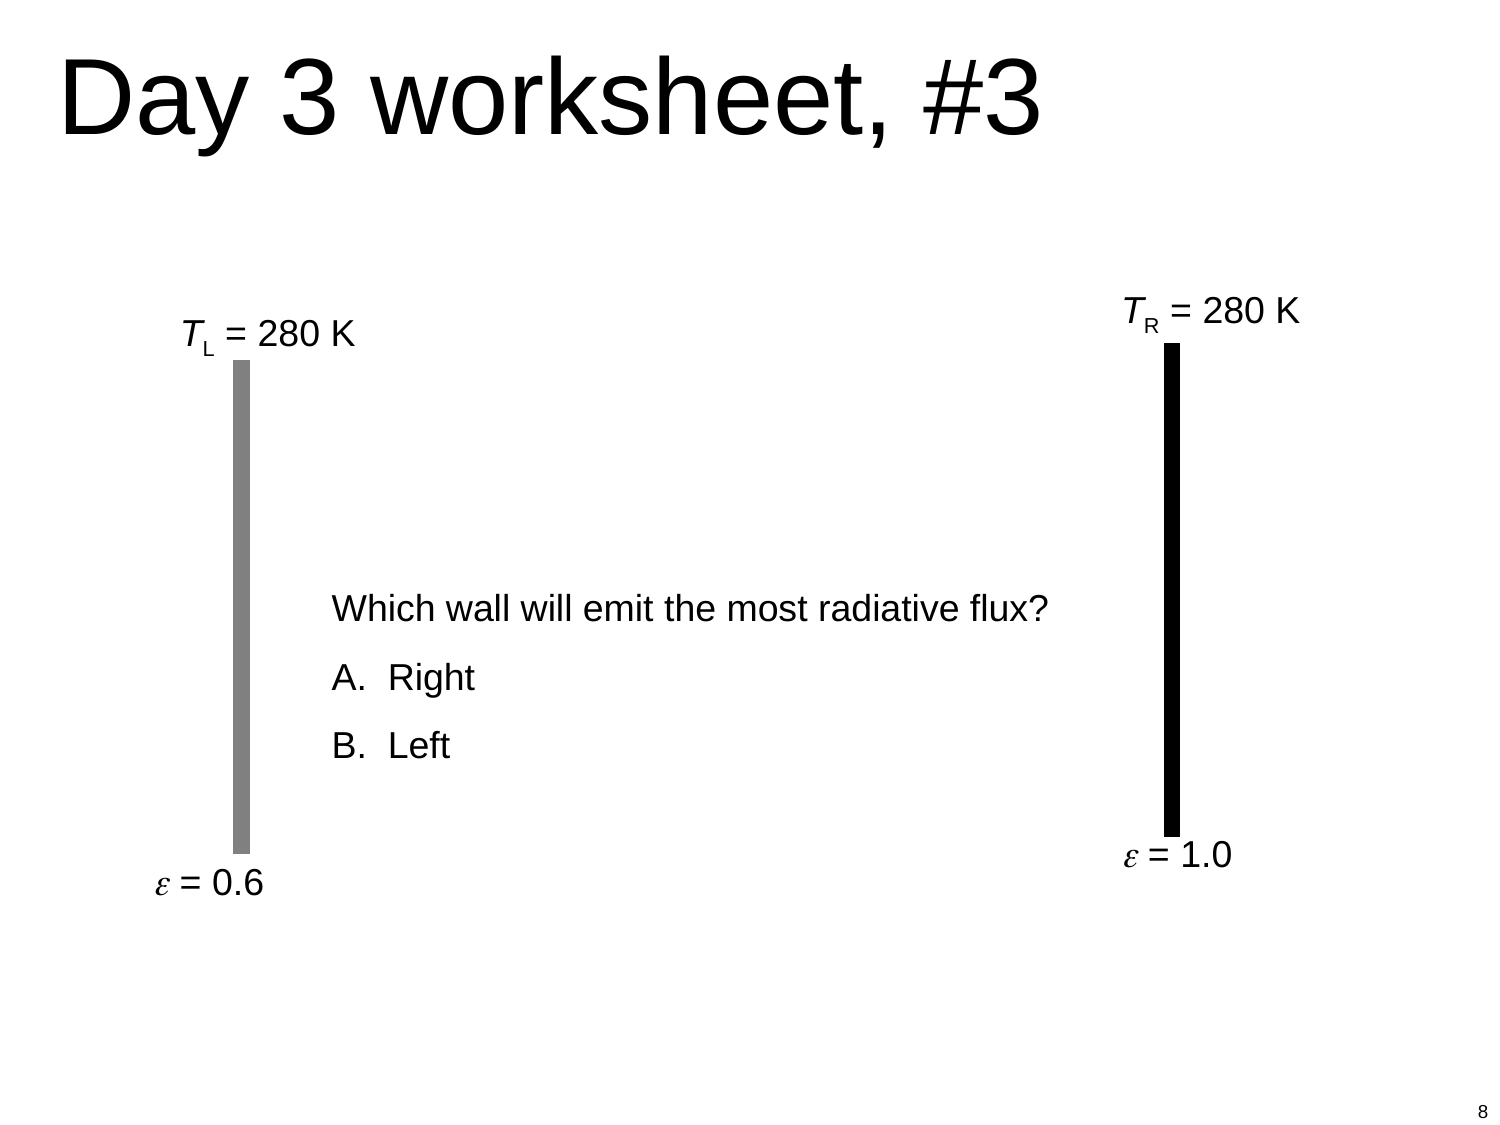

Day 3 worksheet, #3
TR = 280 K
TL = 280 K
Which wall will emit the most radiative flux?
Right
Left
ε = 1.0
ε = 0.6
8